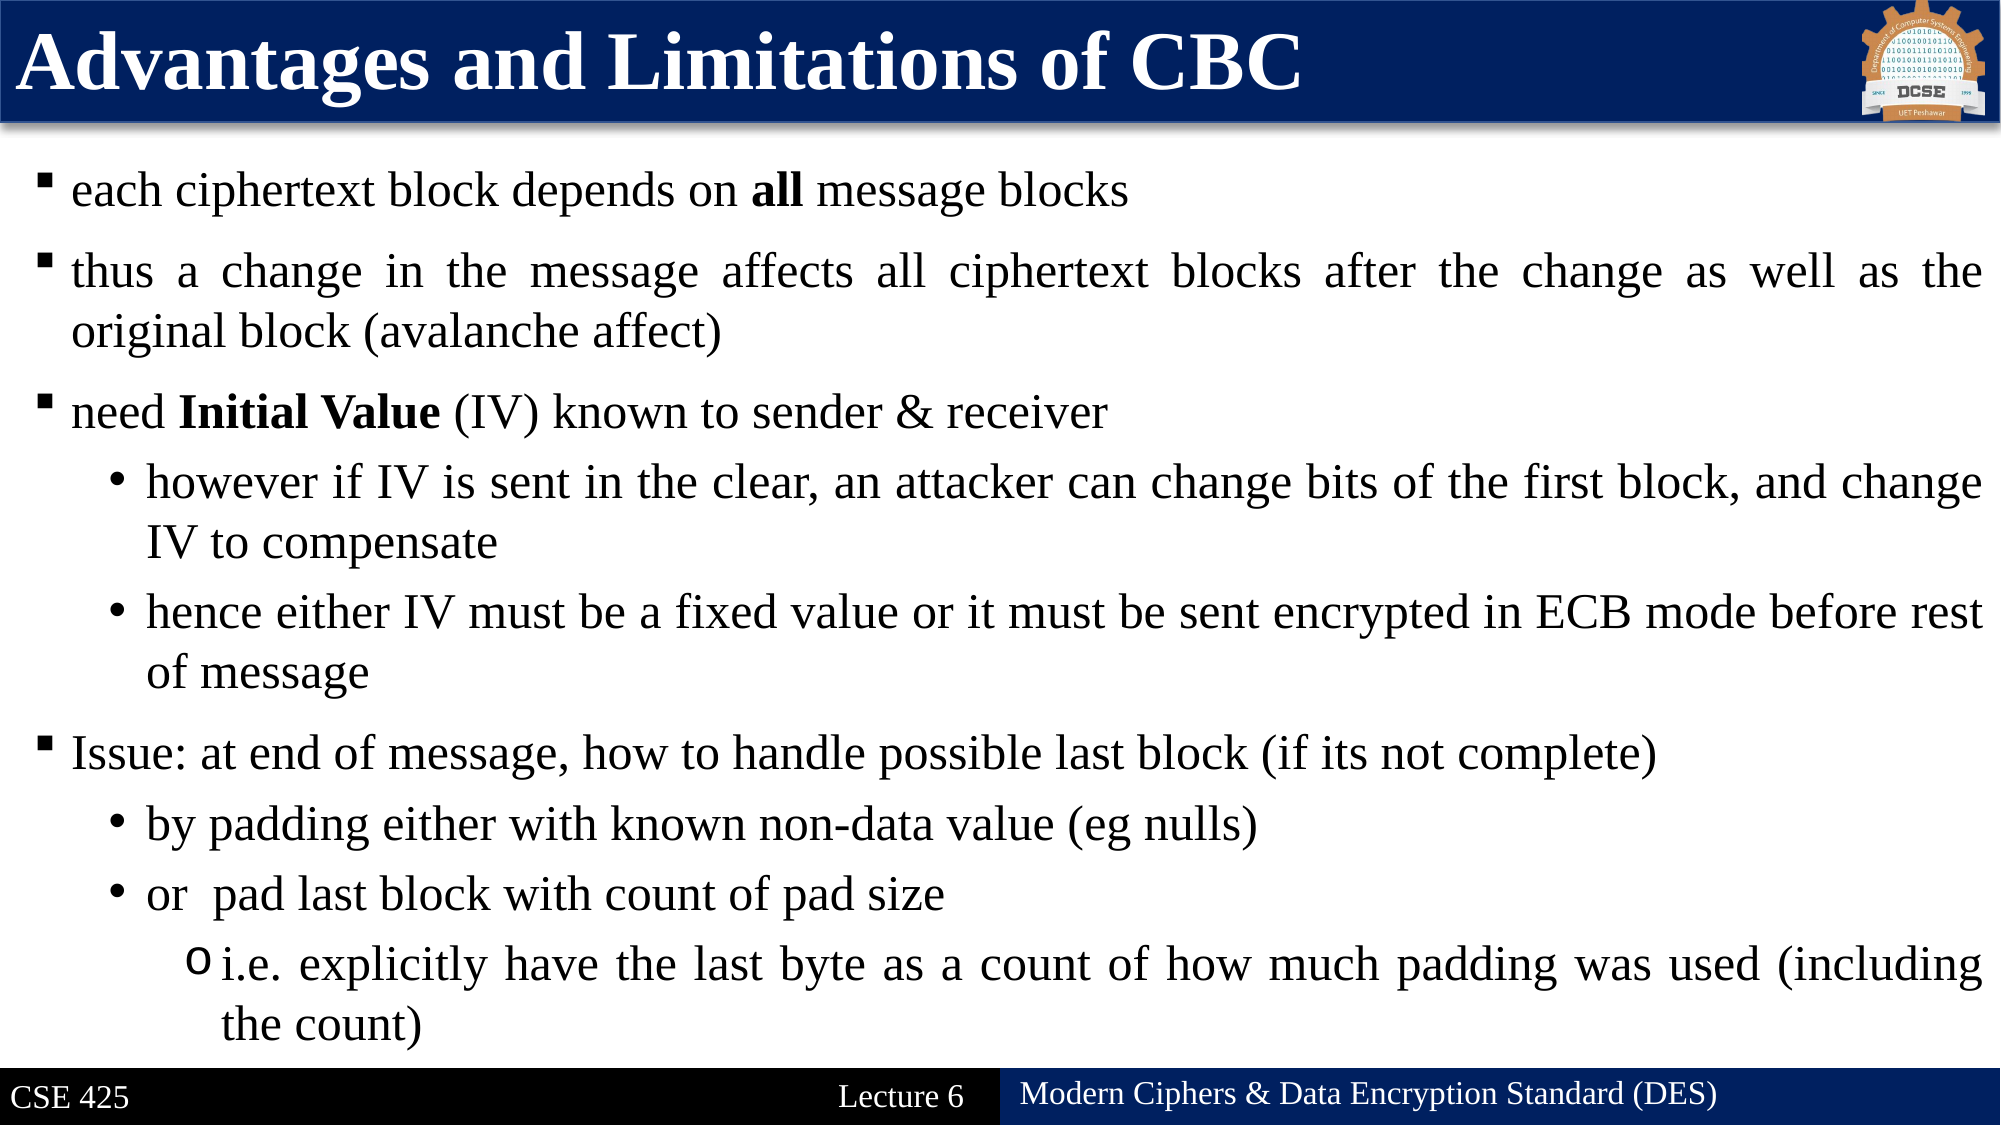

# Advantages and Limitations of CBC
each ciphertext block depends on all message blocks
thus a change in the message affects all ciphertext blocks after the change as well as the original block (avalanche affect)
need Initial Value (IV) known to sender & receiver
however if IV is sent in the clear, an attacker can change bits of the first block, and change IV to compensate
hence either IV must be a fixed value or it must be sent encrypted in ECB mode before rest of message
Issue: at end of message, how to handle possible last block (if its not complete)
by padding either with known non-data value (eg nulls)
or  pad last block with count of pad size
i.e. explicitly have the last byte as a count of how much padding was used (including the count)
45